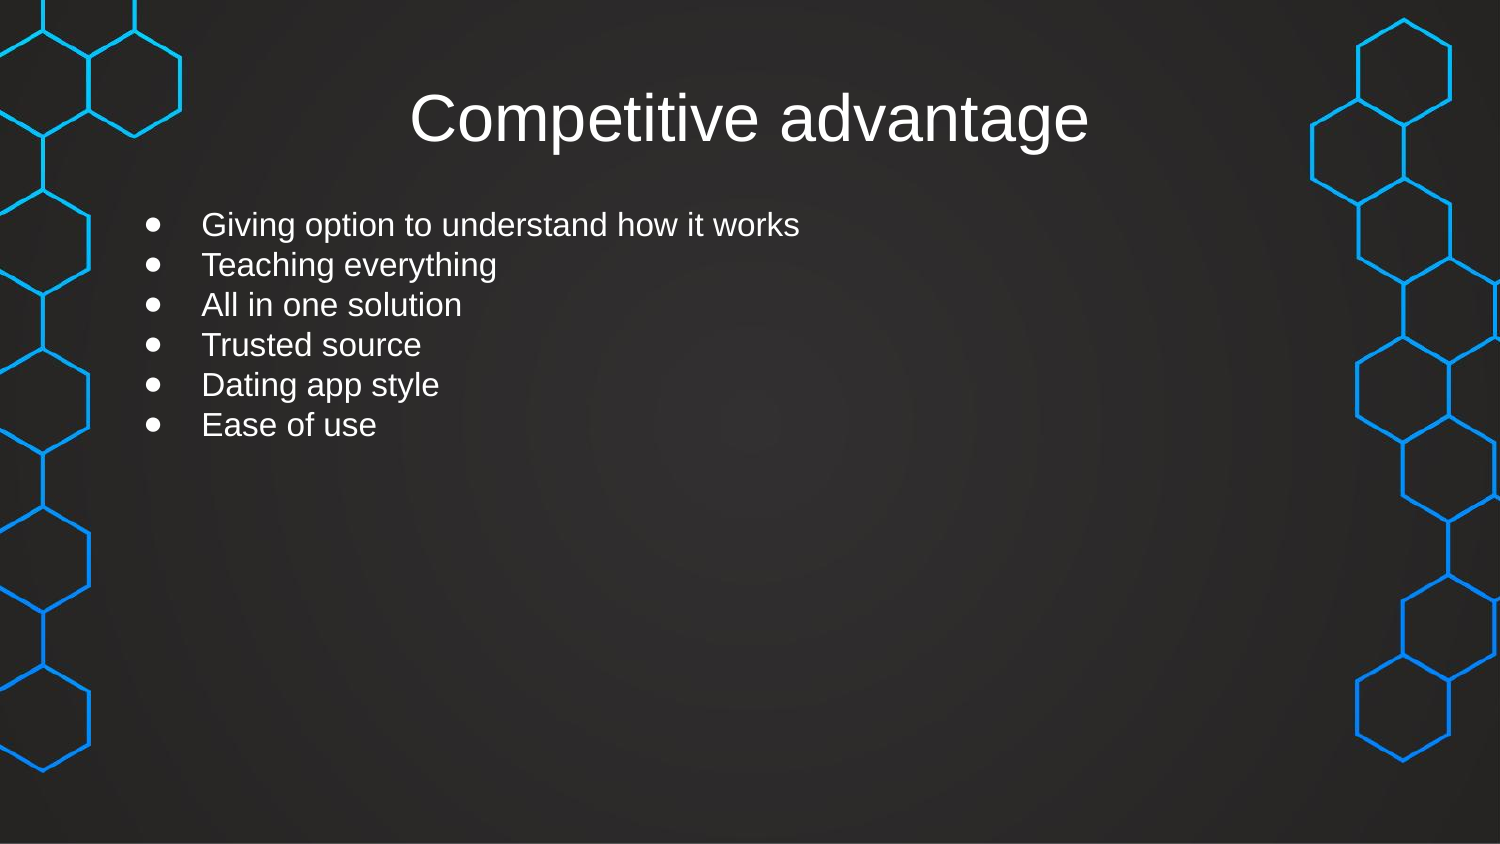

# Competitive advantage
Giving option to understand how it works
Teaching everything
All in one solution
Trusted source
Dating app style
Ease of use